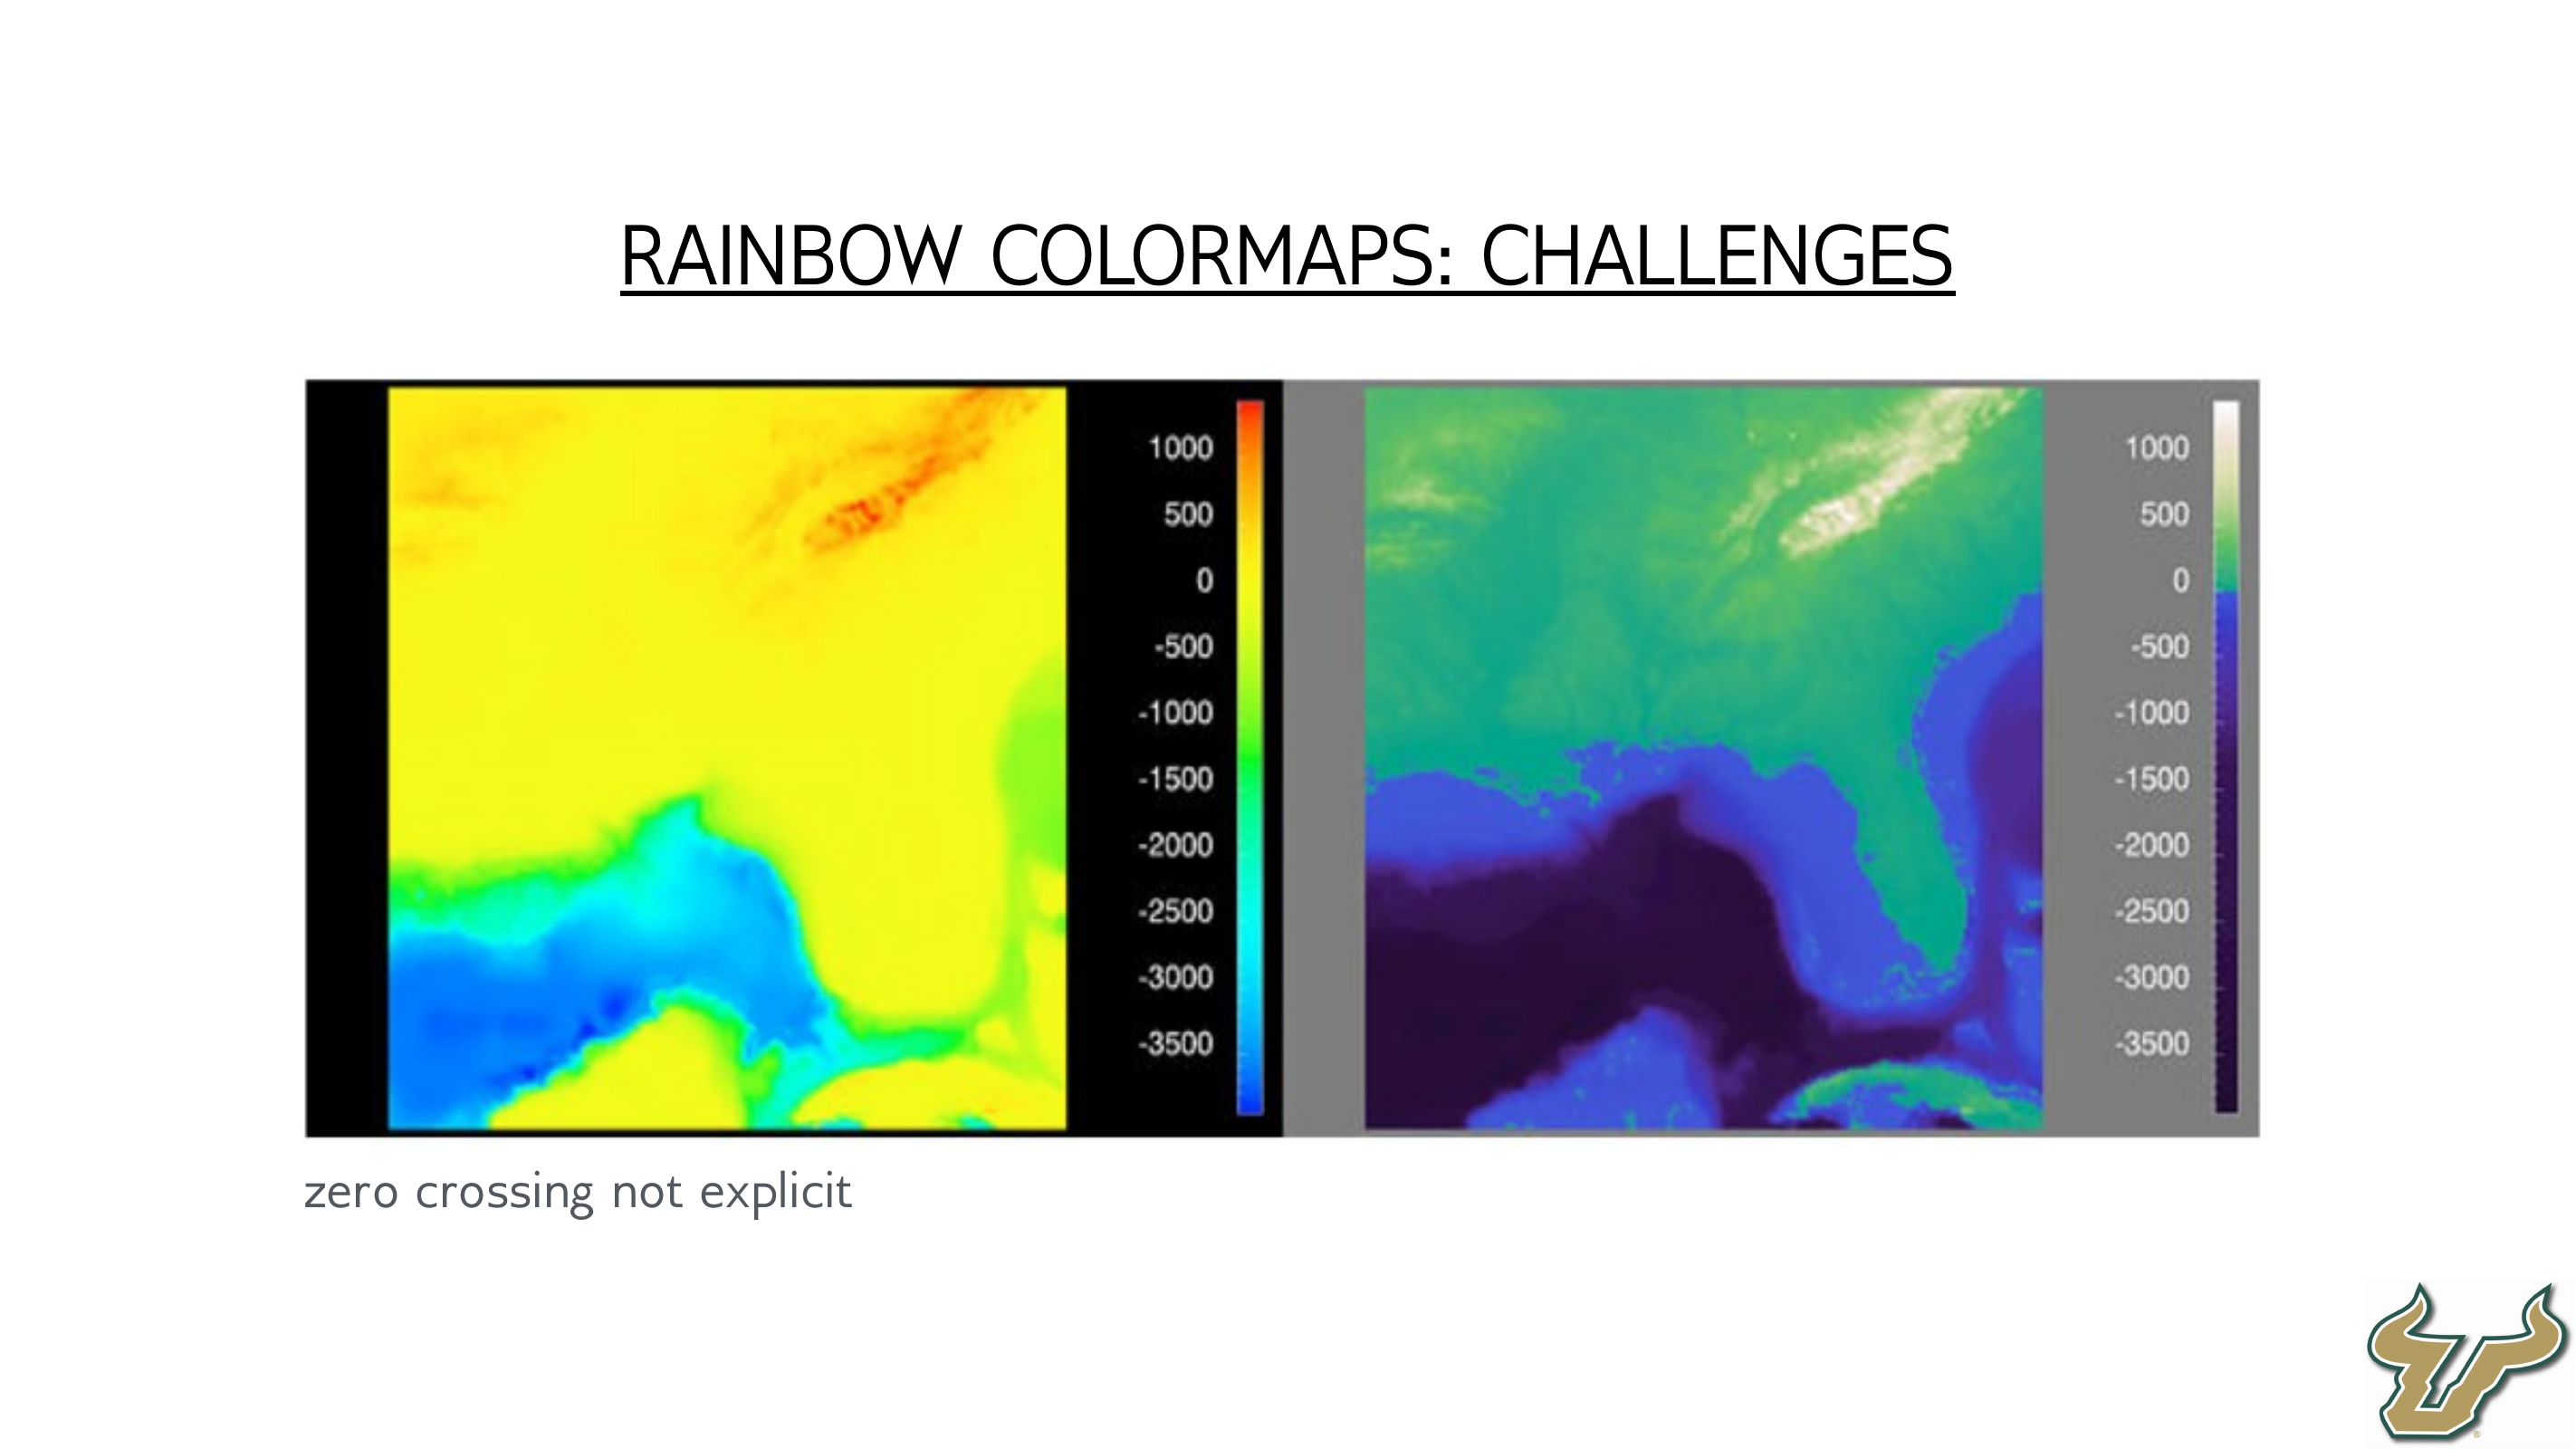

rainbow colormaps: challenges

zero crossing not explicit